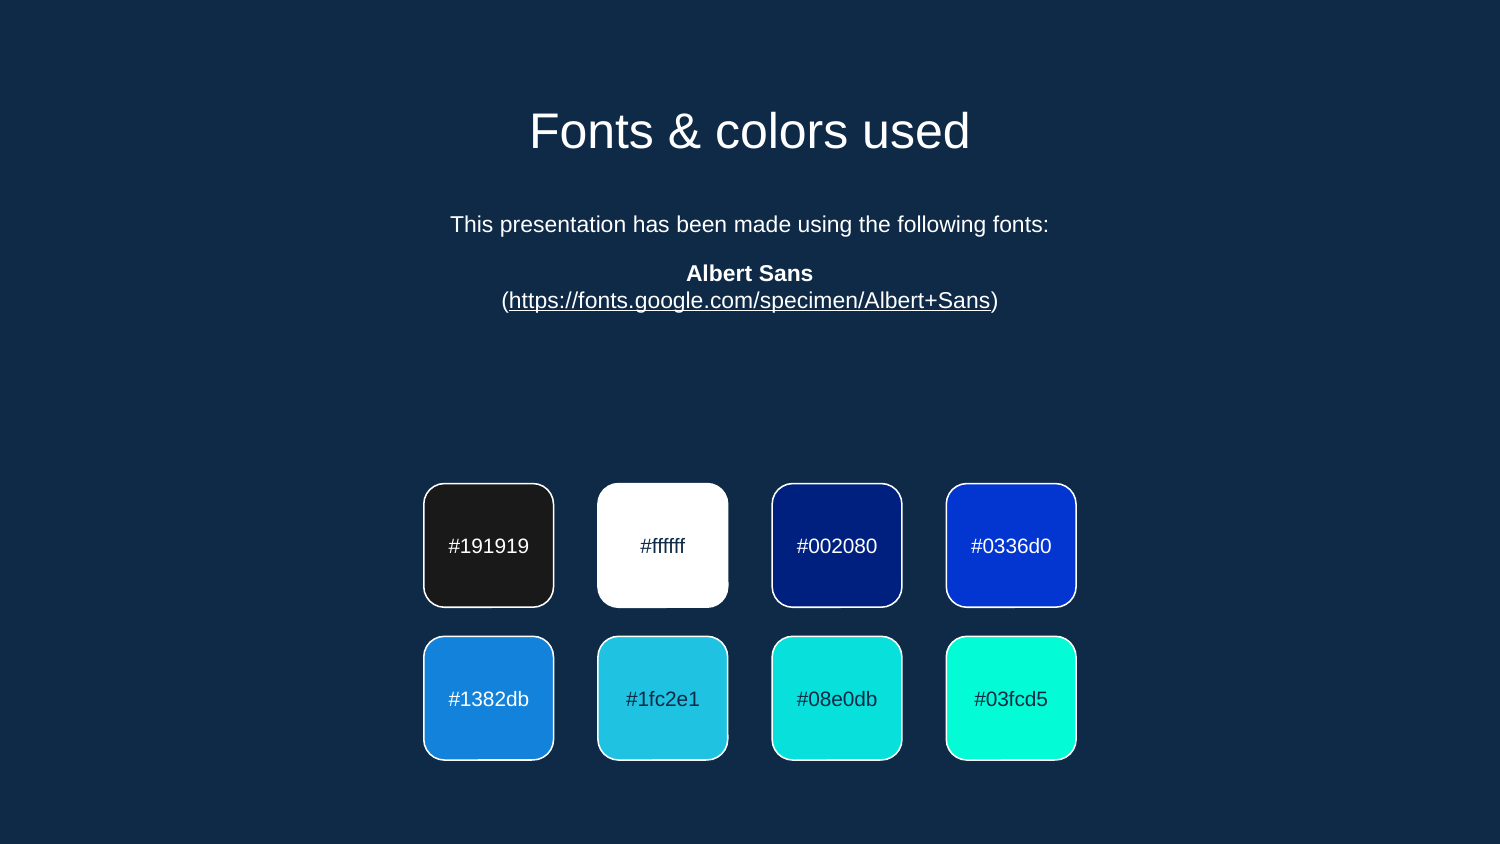

# Fonts & colors used
This presentation has been made using the following fonts:
Albert Sans
(https://fonts.google.com/specimen/Albert+Sans)

#191919
#ffffff
#002080
#0336d0

#1382db
#1fc2e1
#08e0db
#03fcd5